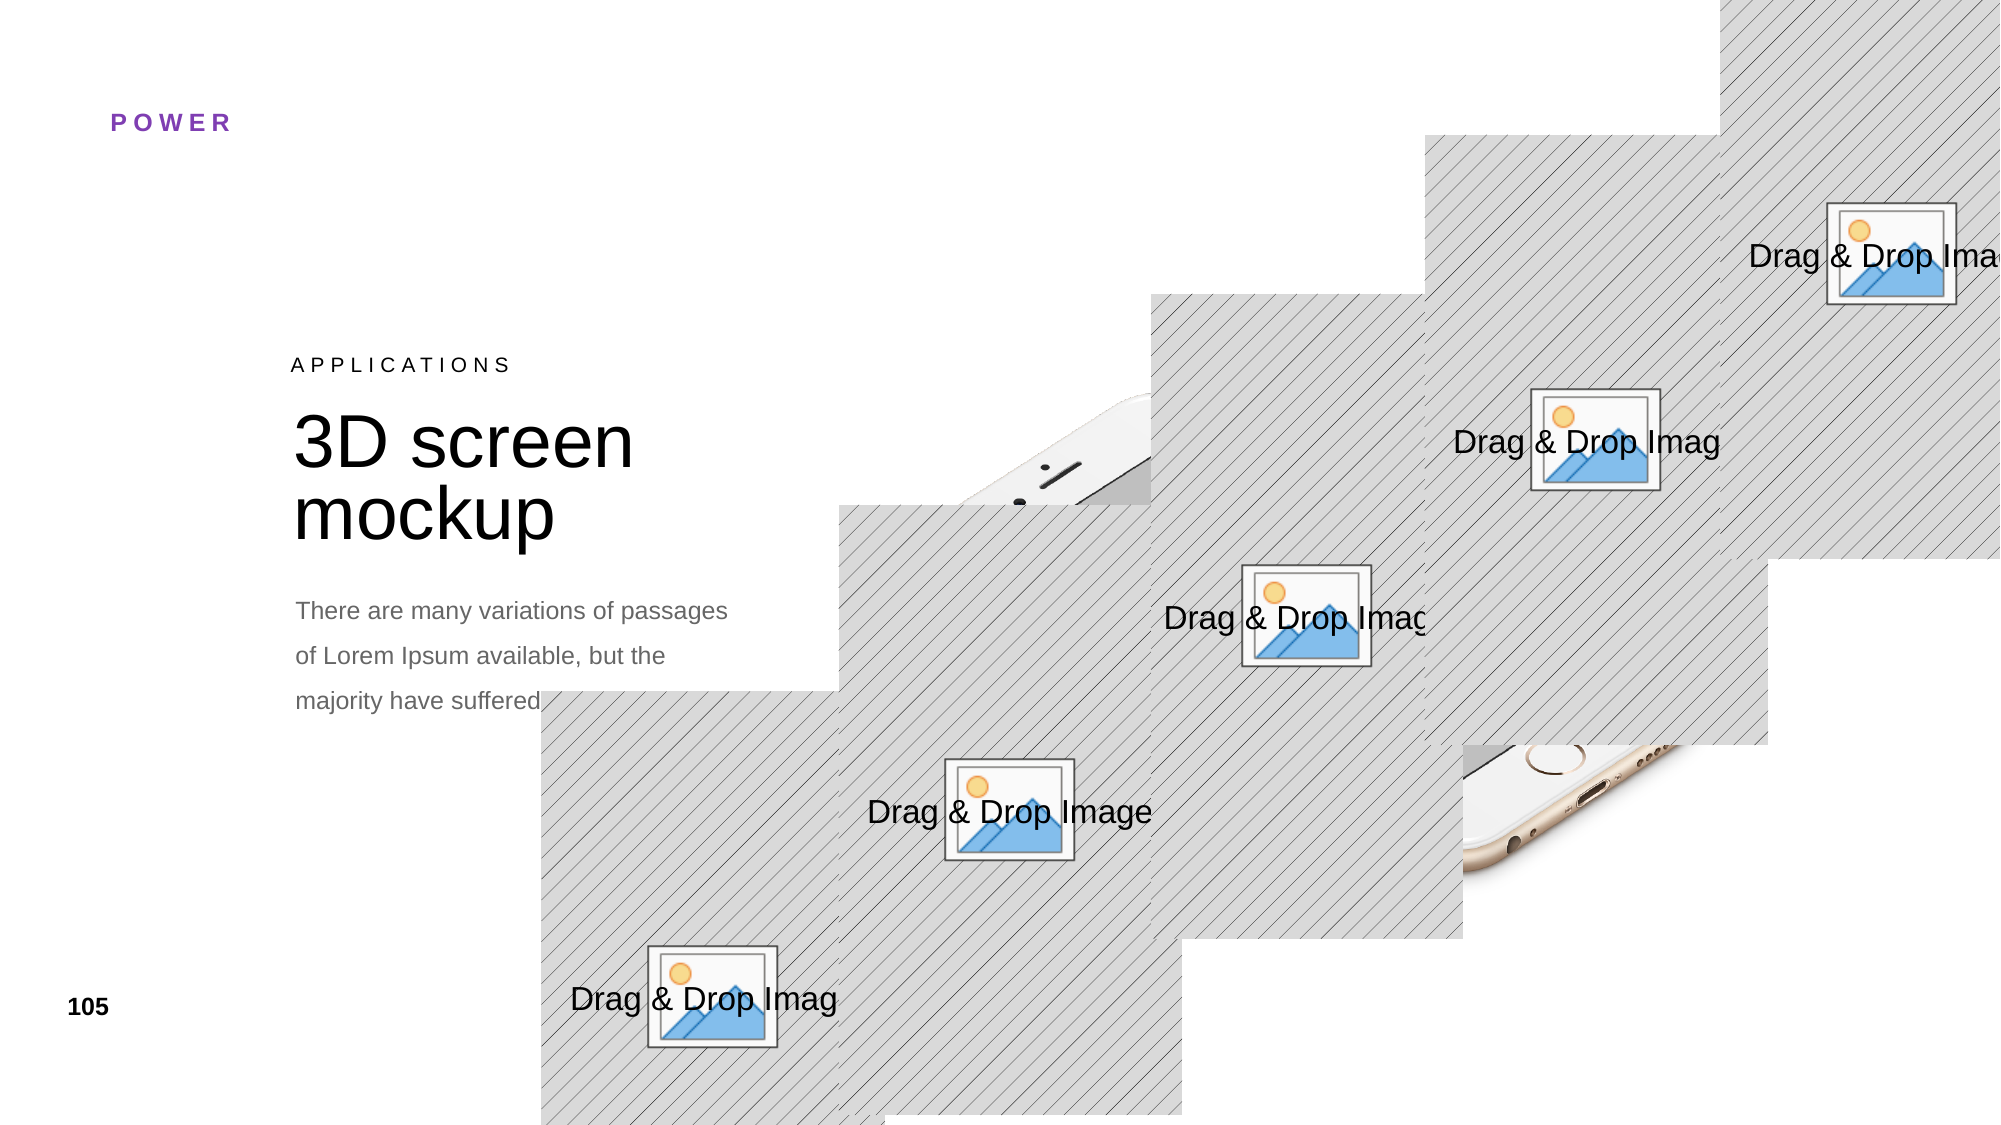

APPLICATIONS
3D screen
mockup

There are many variations of passages of Lorem Ipsum available, but the majority have suffered alteration.